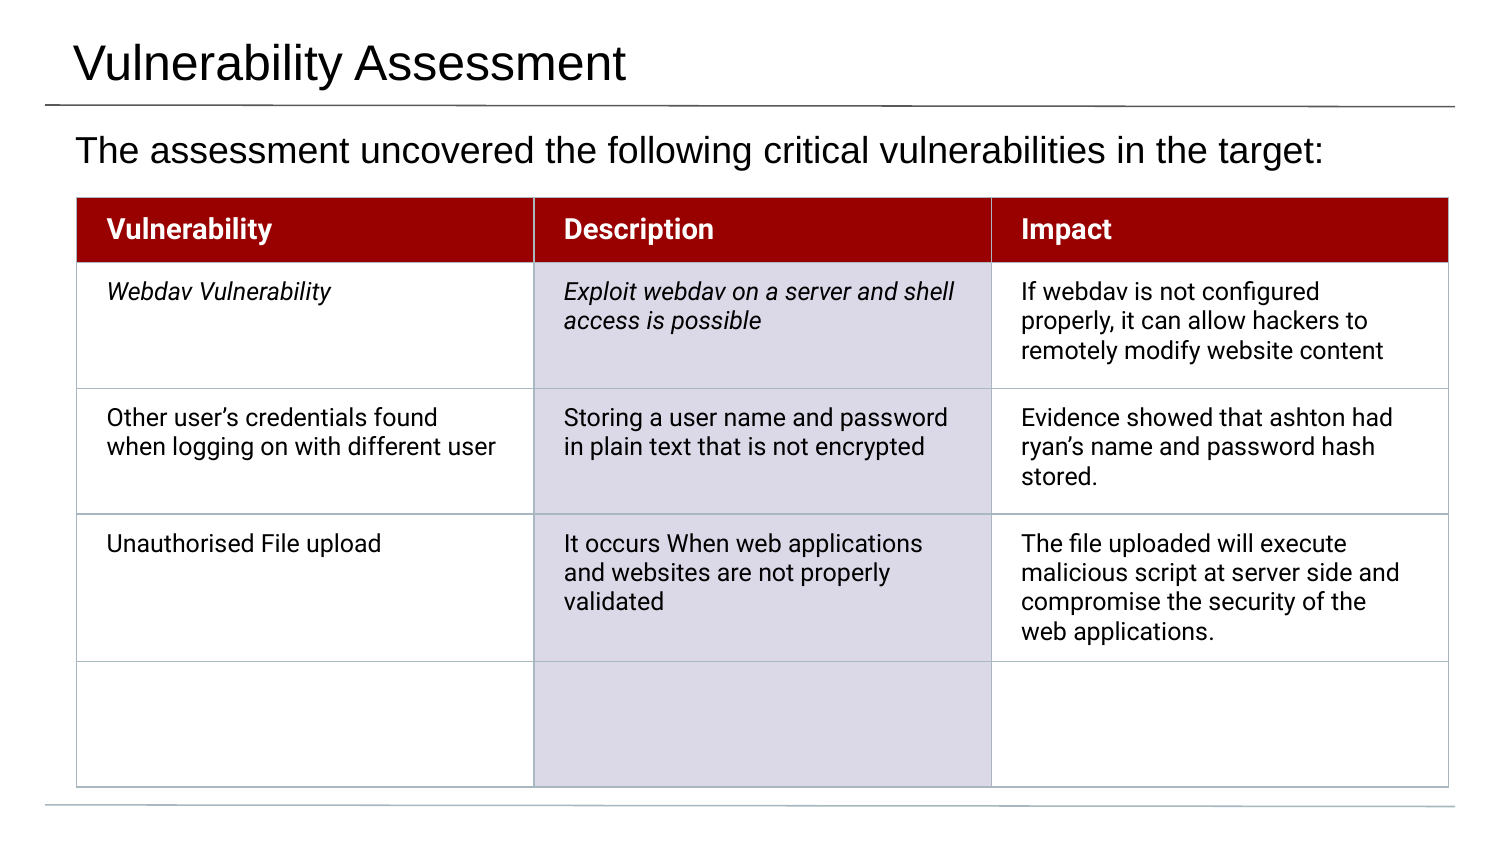

# Vulnerability Assessment
The assessment uncovered the following critical vulnerabilities in the target:
| Vulnerability | Description | Impact |
| --- | --- | --- |
| Webdav Vulnerability | Exploit webdav on a server and shell access is possible | If webdav is not configured properly, it can allow hackers to remotely modify website content |
| Other user’s credentials found when logging on with different user | Storing a user name and password in plain text that is not encrypted | Evidence showed that ashton had ryan’s name and password hash stored. |
| Unauthorised File upload | It occurs When web applications and websites are not properly validated | The file uploaded will execute malicious script at server side and compromise the security of the web applications. |
|  |  |  |